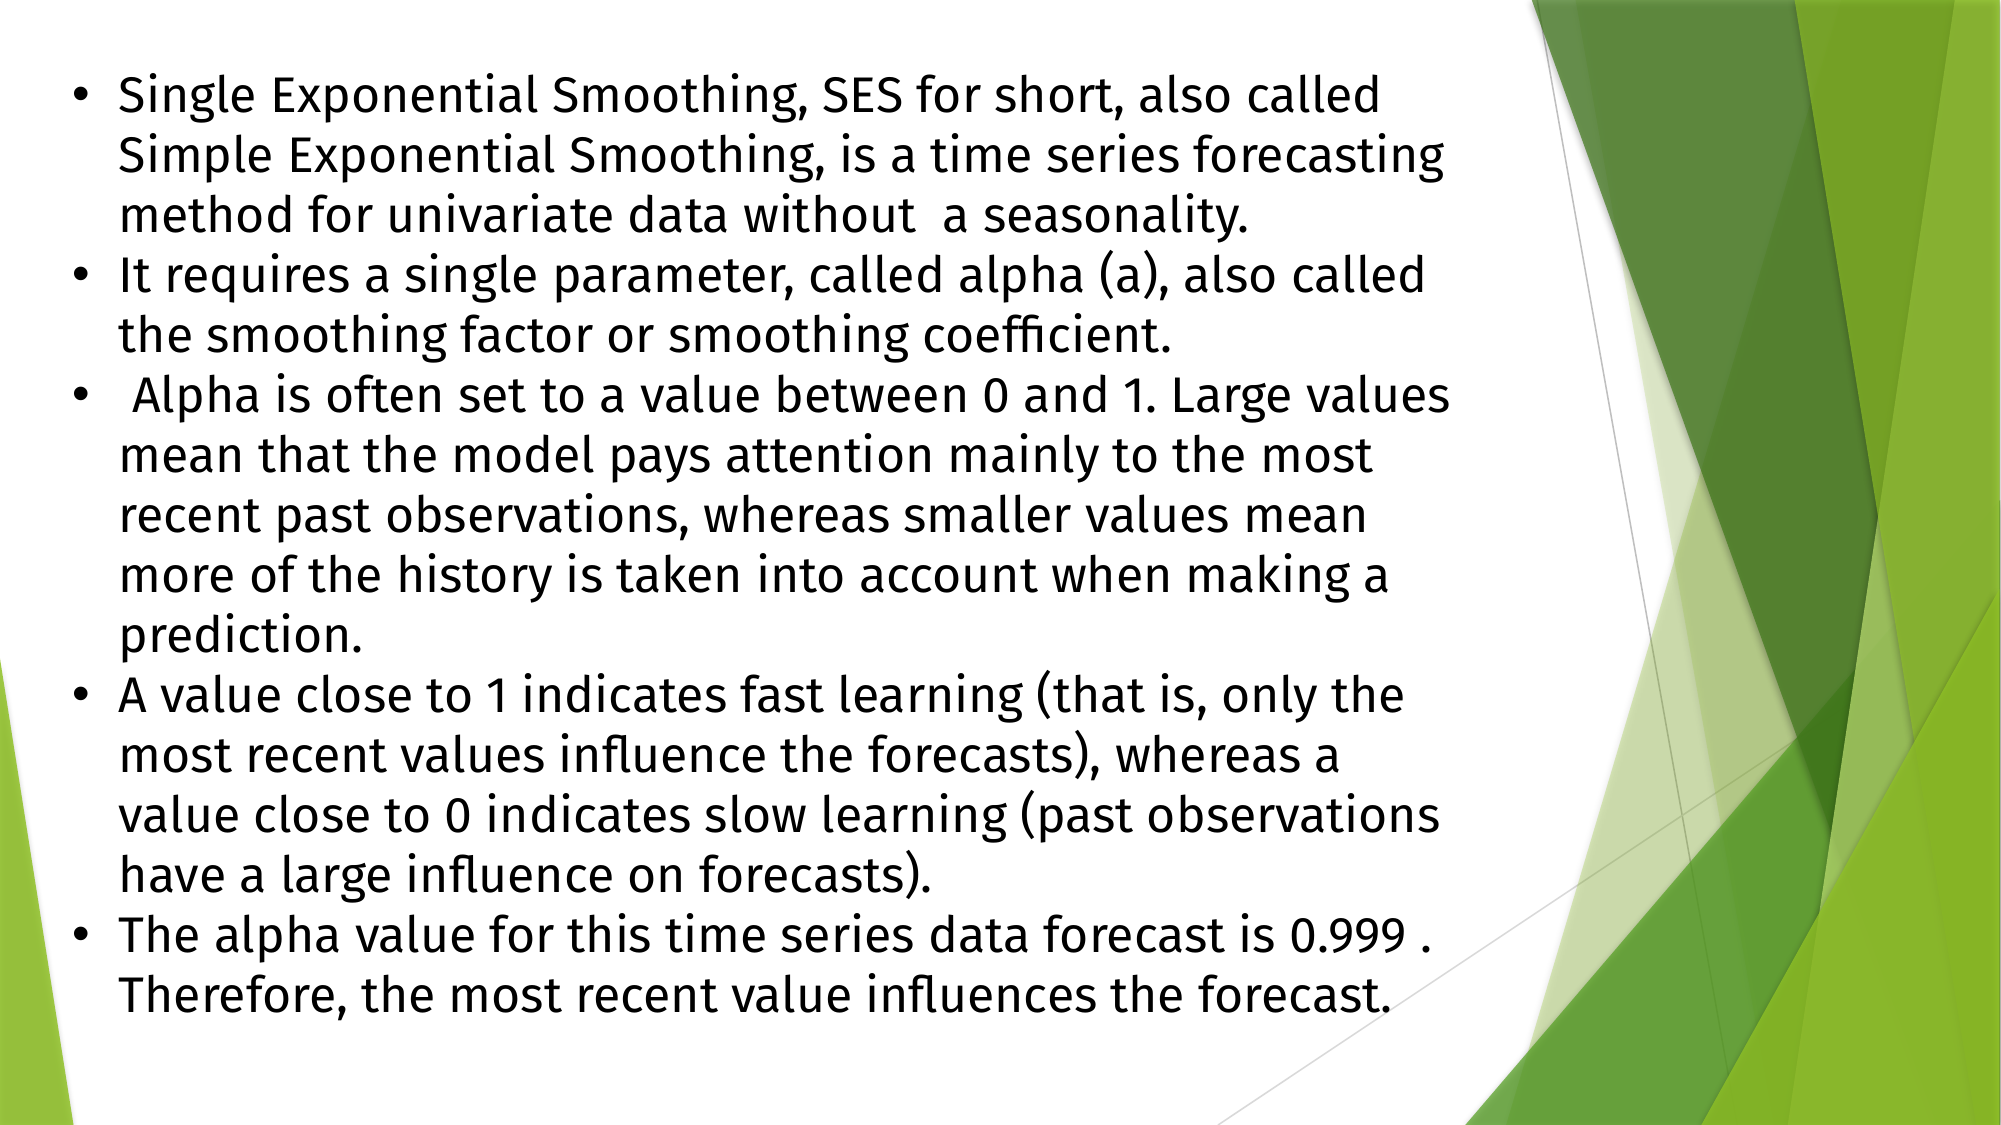

Single Exponential Smoothing, SES for short, also called Simple Exponential Smoothing, is a time series forecasting method for univariate data without  a seasonality.
It requires a single parameter, called alpha (a), also called the smoothing factor or smoothing coefficient.
 Alpha is often set to a value between 0 and 1. Large values mean that the model pays attention mainly to the most recent past observations, whereas smaller values mean more of the history is taken into account when making a prediction.
A value close to 1 indicates fast learning (that is, only the most recent values influence the forecasts), whereas a value close to 0 indicates slow learning (past observations have a large influence on forecasts).
The alpha value for this time series data forecast is 0.999 . Therefore, the most recent value influences the forecast.